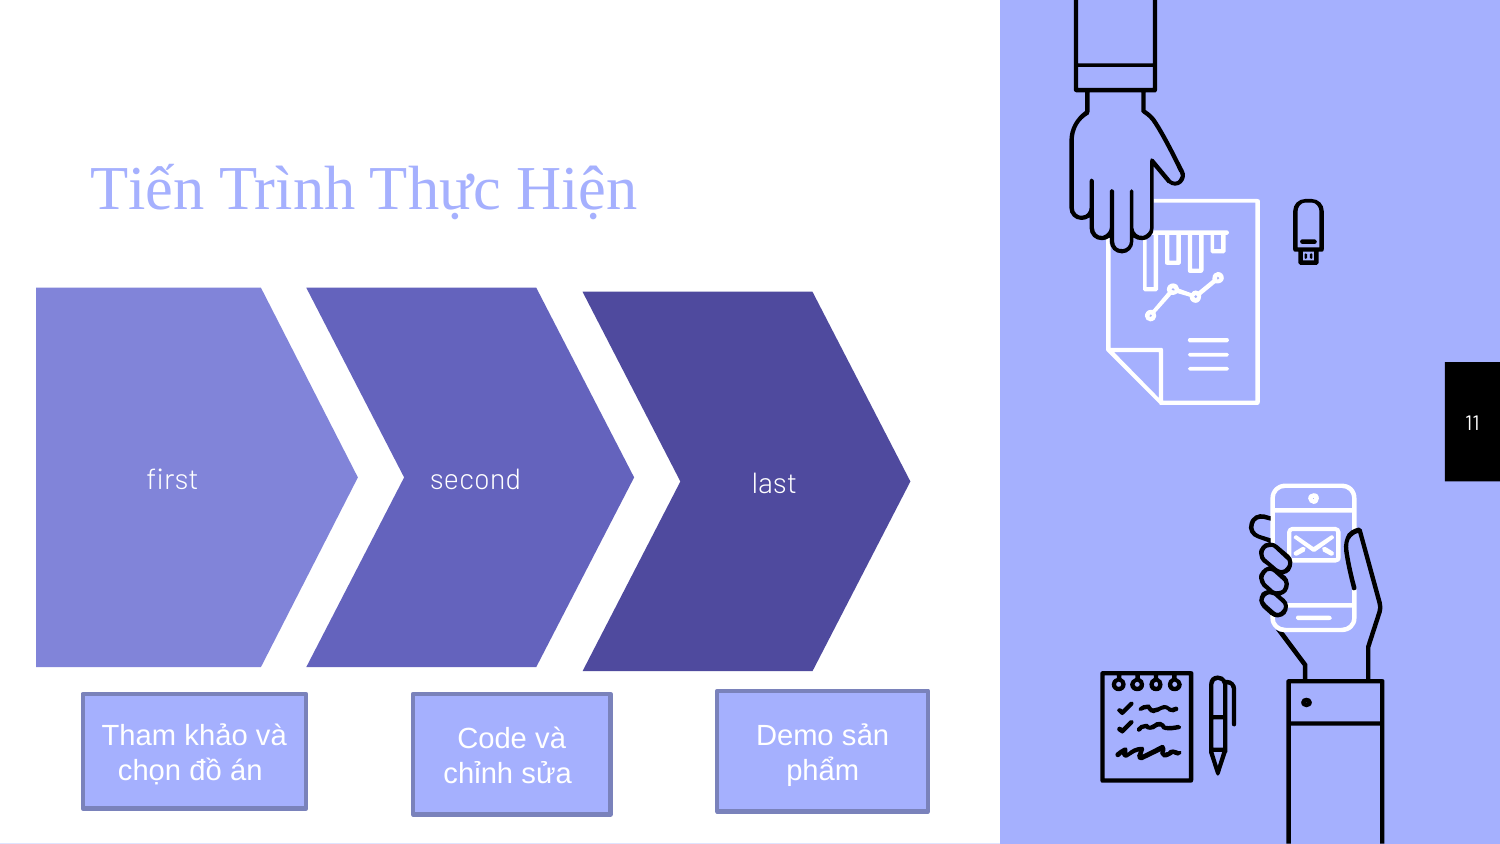

# Tiến Trình Thực Hiện
first
second
last
11
Demo sản phẩm
Tham khảo và chọn đồ án
Code và chỉnh sửa